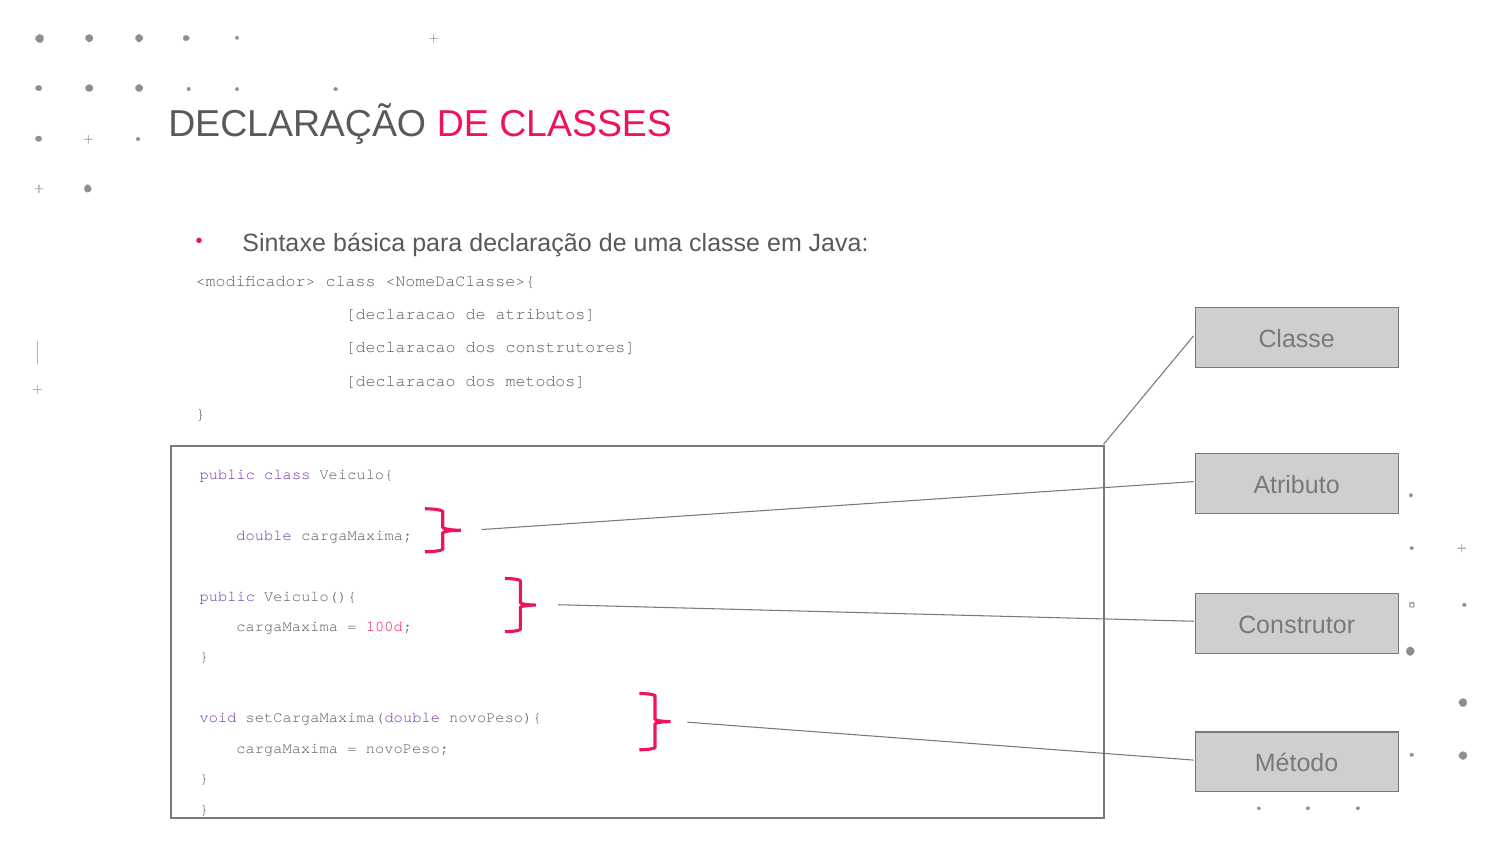

DECLARAÇÃO DE CLASSES
Sintaxe básica para declaração de uma classe em Java:
<modificador> class <NomeDaClasse>{
	[declaracao de atributos]
	[declaracao dos construtores]
	[declaracao dos metodos]
}

Classe

public class Veiculo{

    double cargaMaxima;

	public Veiculo(){
	    cargaMaxima = 100d;
	}

	void setCargaMaxima(double novoPeso){
	    cargaMaxima = novoPeso;
	}
}

Atributo

Construtor

Método